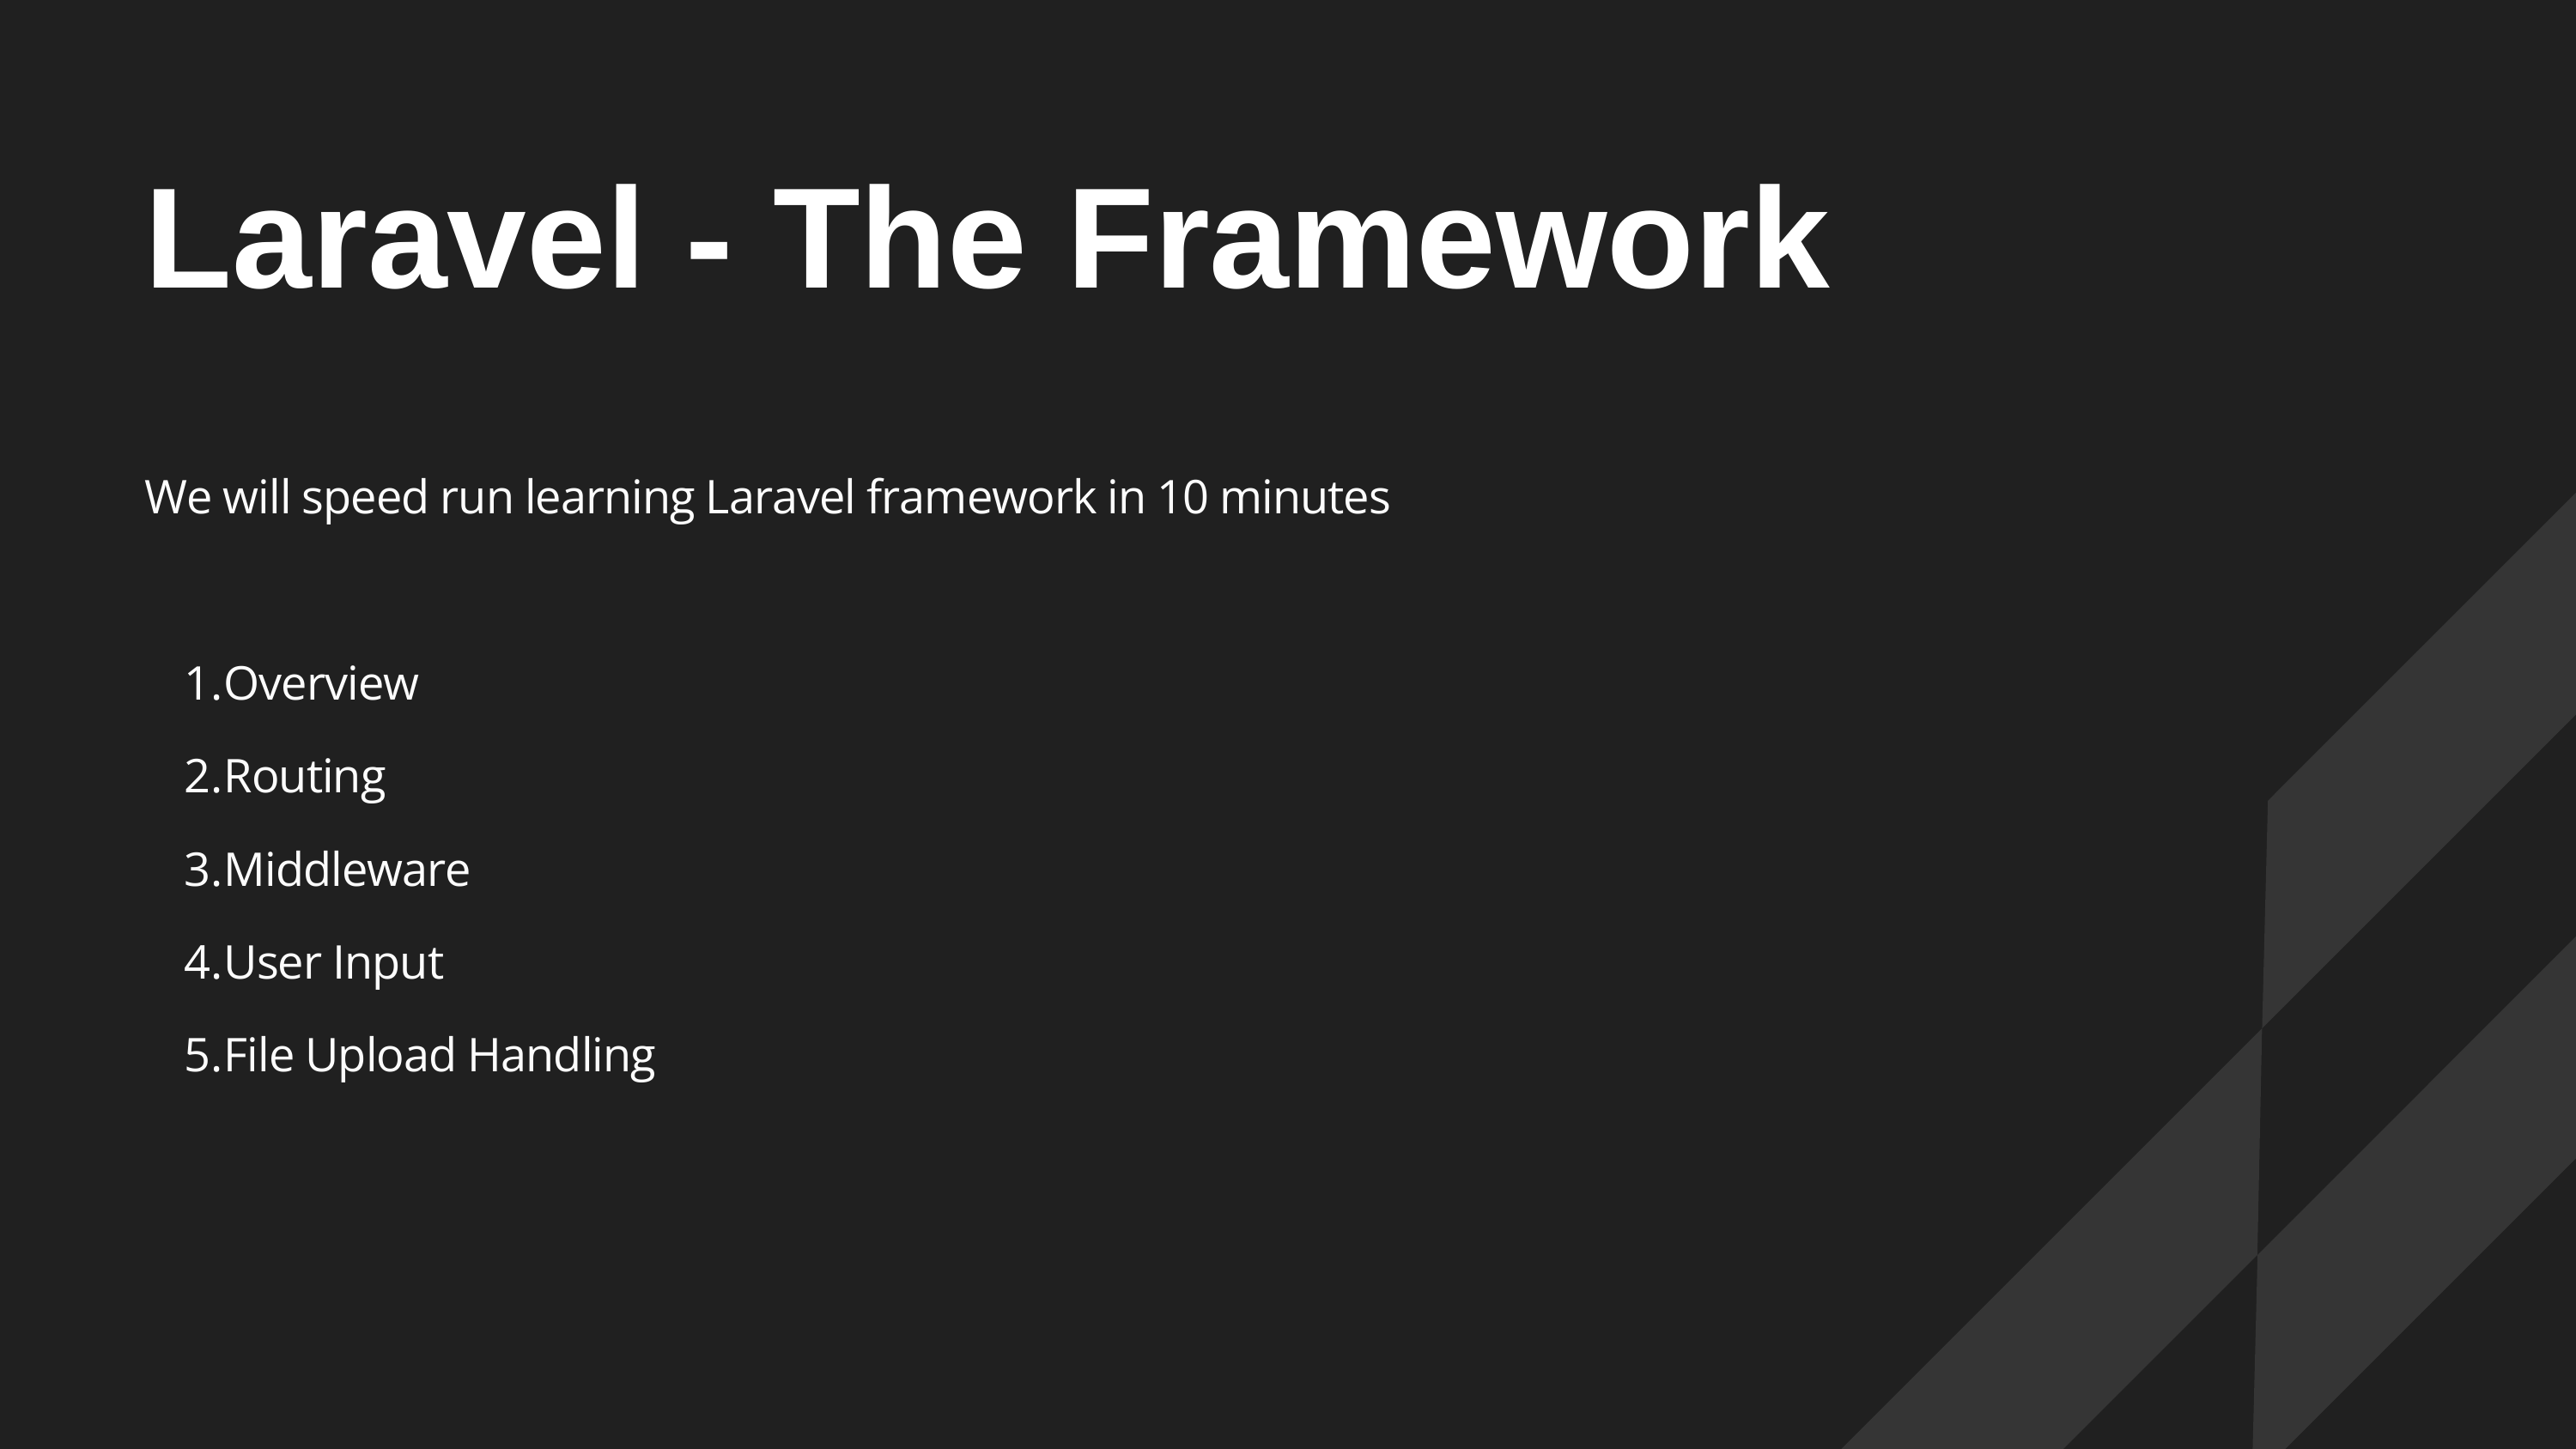

Laravel - The Framework
We will speed run learning Laravel framework in 10 minutes

Overview
Routing
Middleware
User Input
File Upload Handling